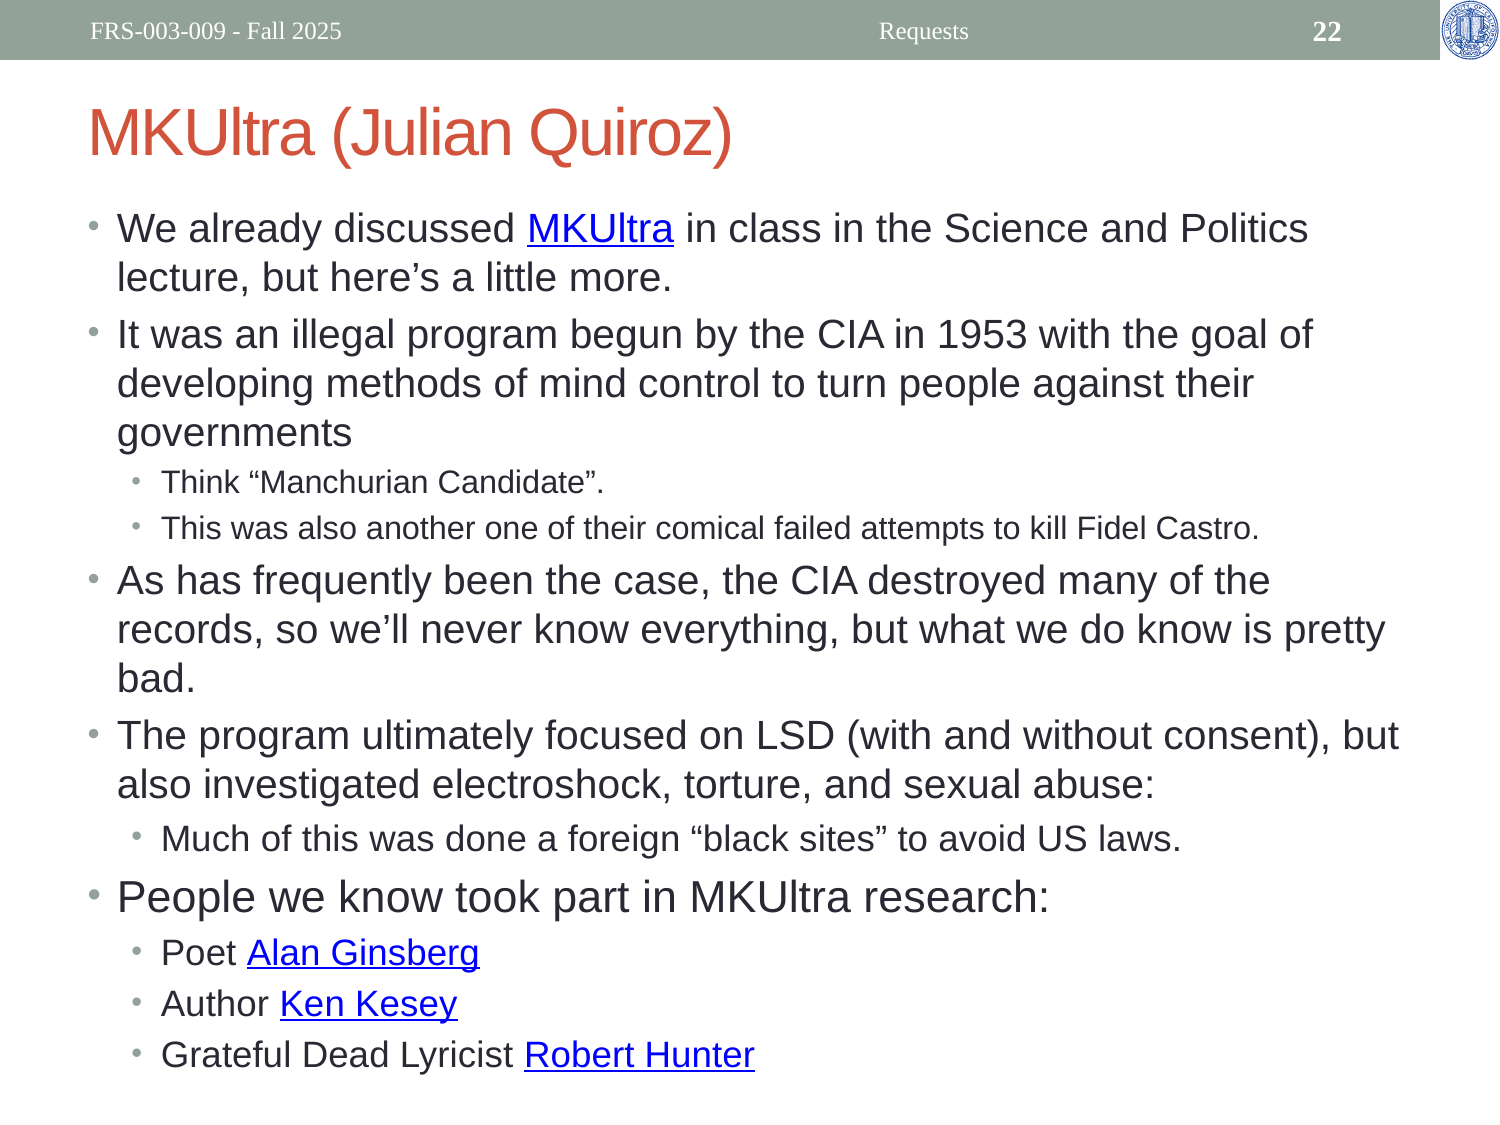

FRS-003-009 - Fall 2025
Requests
22
# MKUltra (Julian Quiroz)
We already discussed MKUltra in class in the Science and Politics lecture, but here’s a little more.
It was an illegal program begun by the CIA in 1953 with the goal of developing methods of mind control to turn people against their governments
Think “Manchurian Candidate”.
This was also another one of their comical failed attempts to kill Fidel Castro.
As has frequently been the case, the CIA destroyed many of the records, so we’ll never know everything, but what we do know is pretty bad.
The program ultimately focused on LSD (with and without consent), but also investigated electroshock, torture, and sexual abuse:
Much of this was done a foreign “black sites” to avoid US laws.
People we know took part in MKUltra research:
Poet Alan Ginsberg
Author Ken Kesey
Grateful Dead Lyricist Robert Hunter